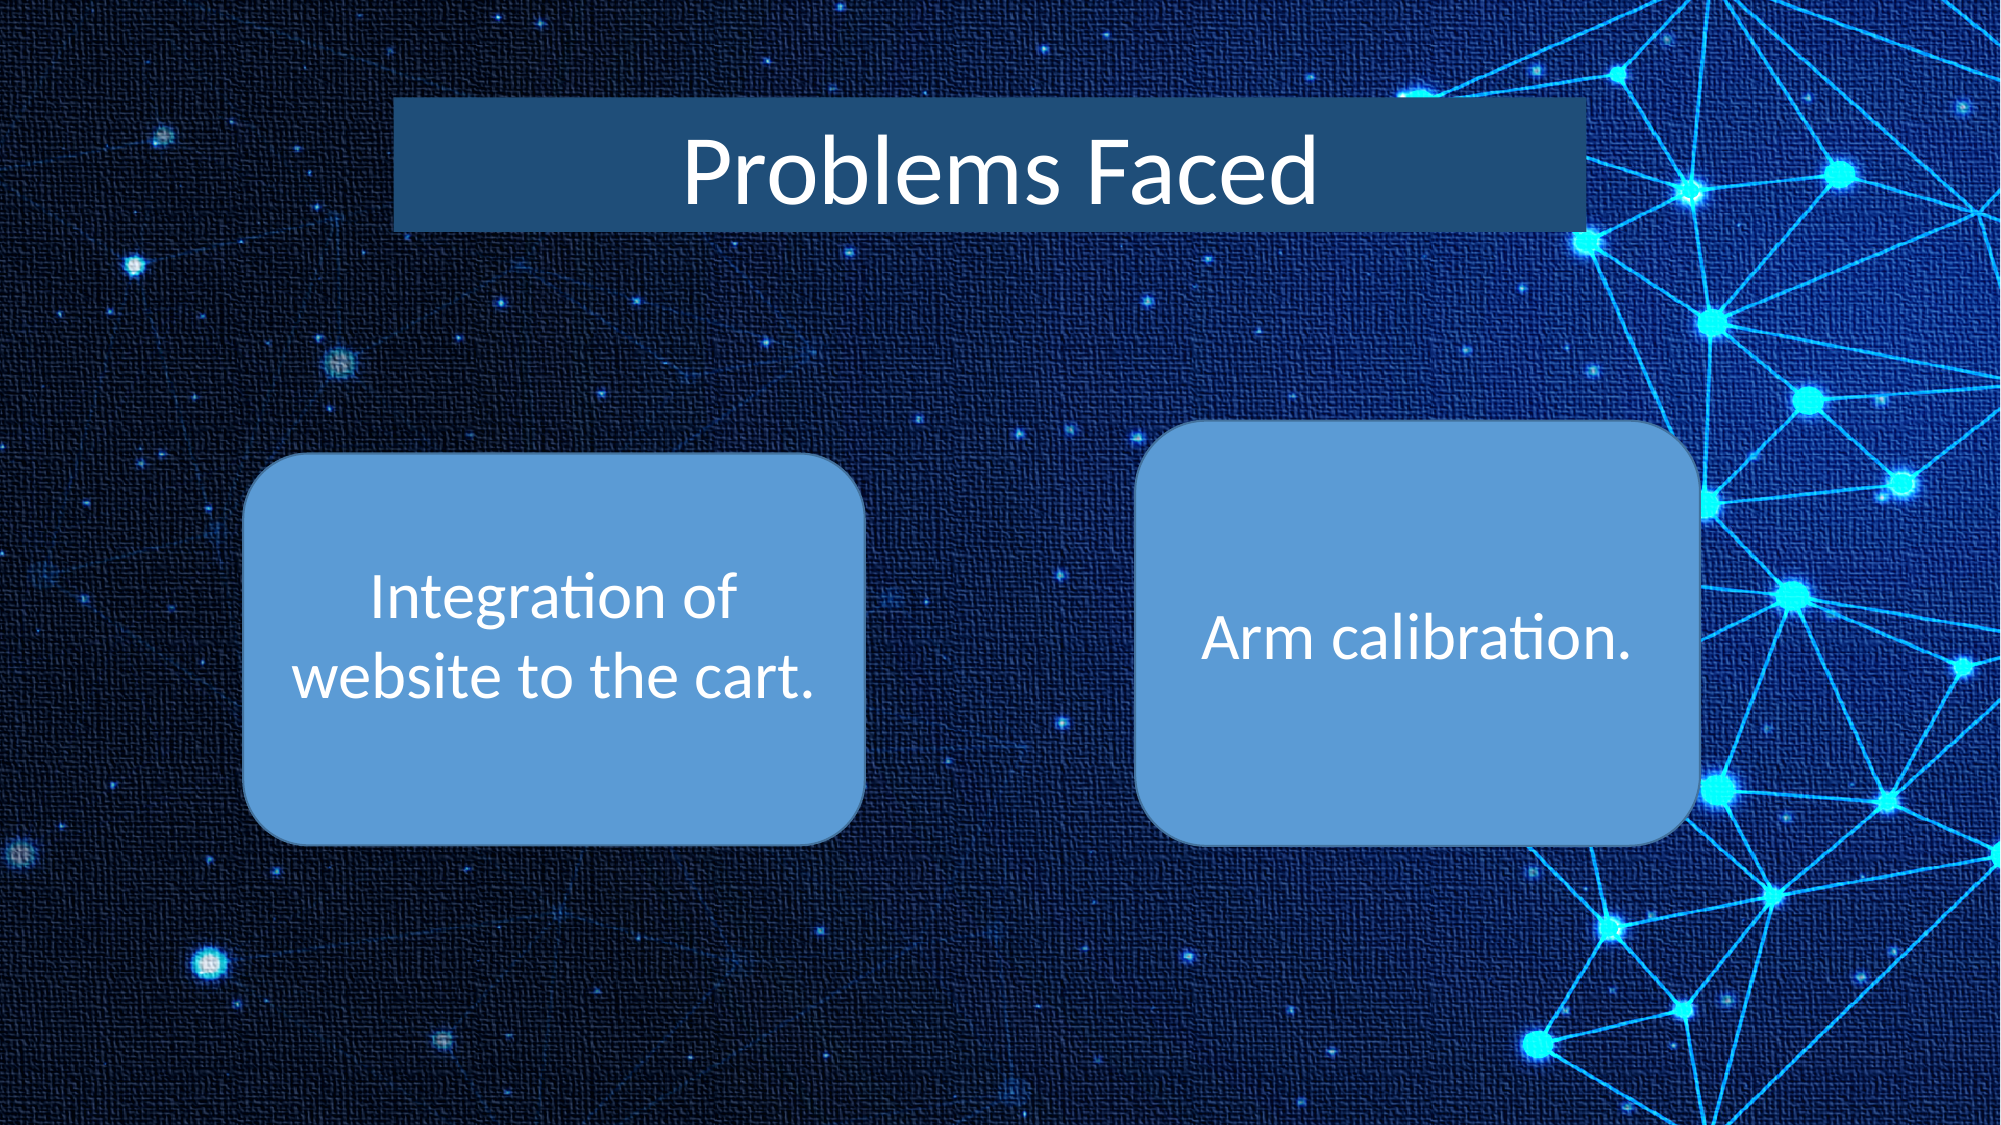

Problems Faced

Integration of website to the cart.
Arm calibration.